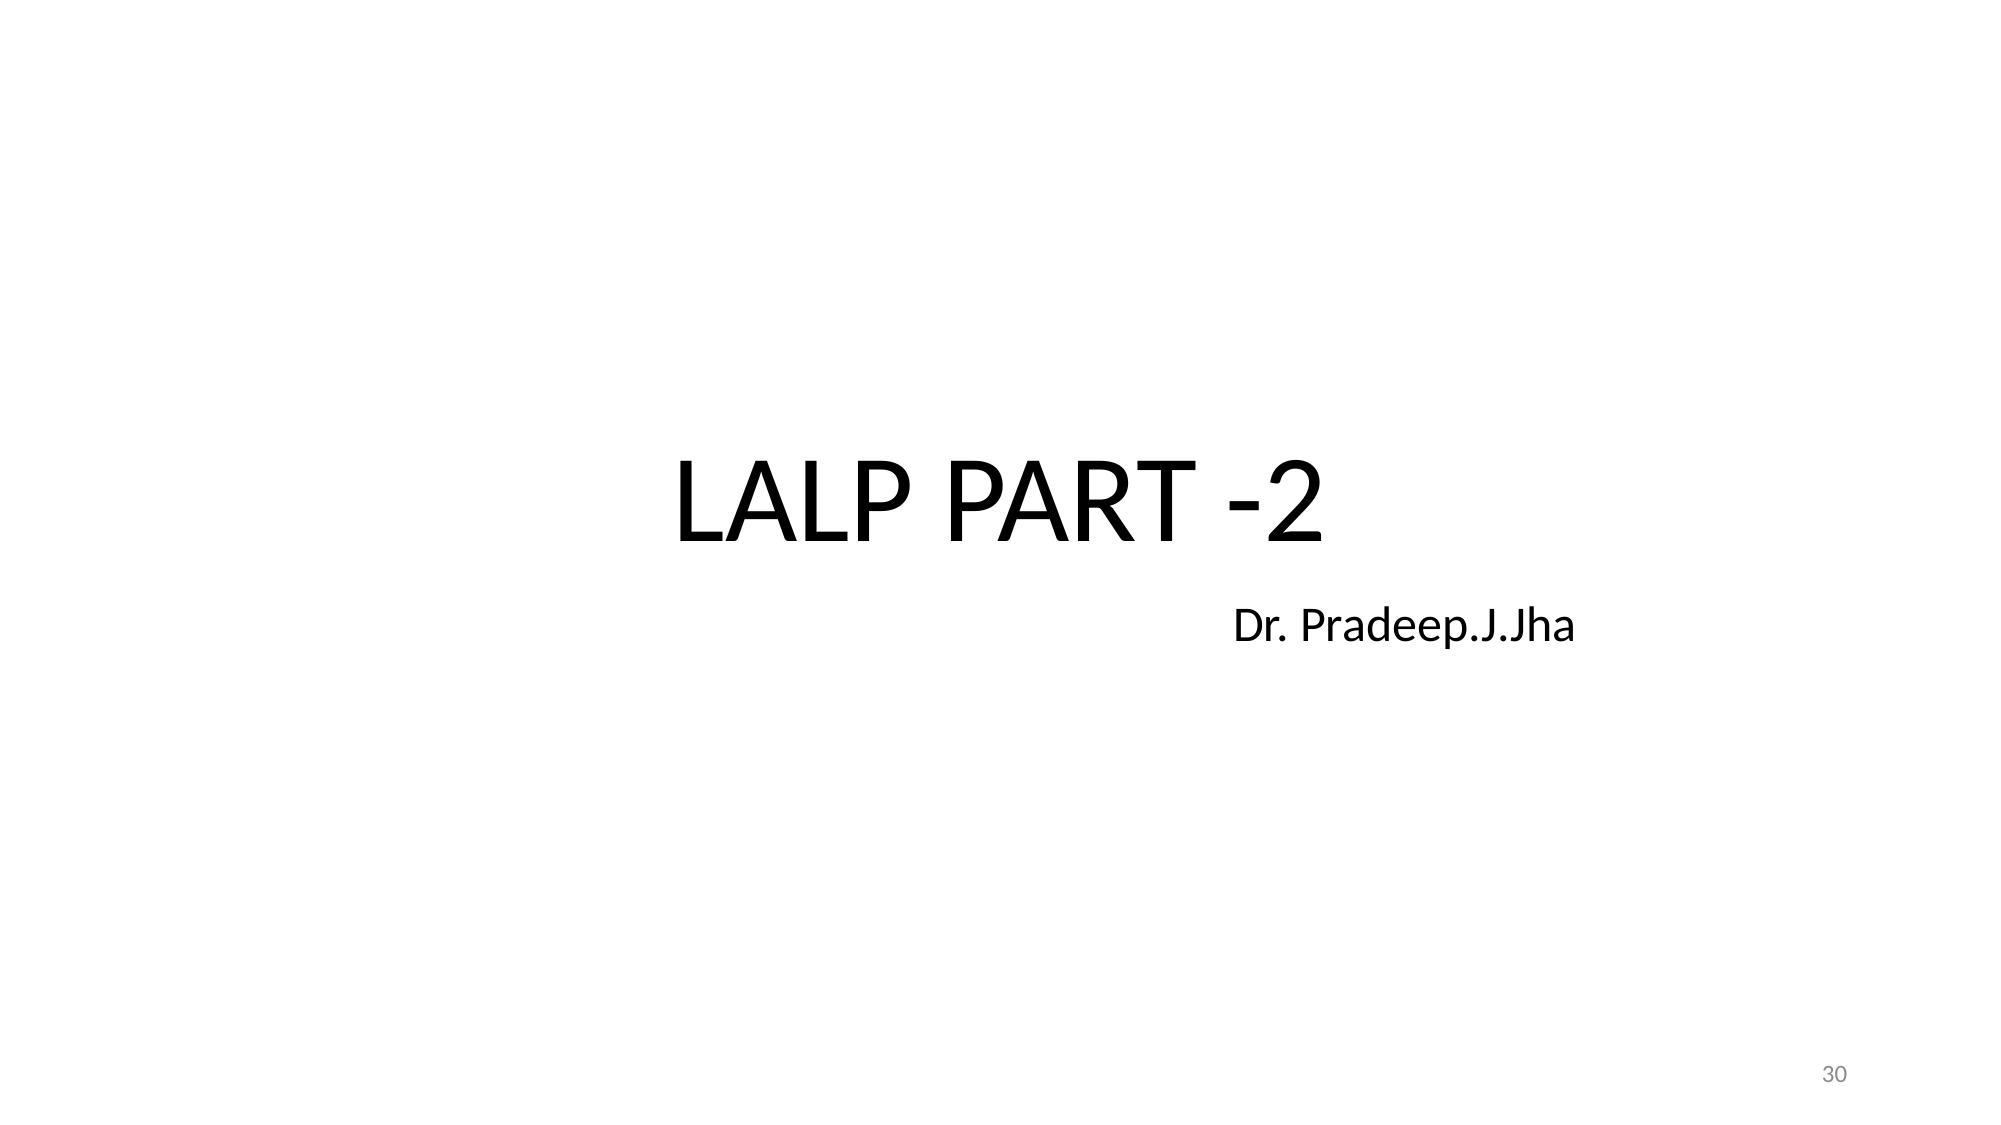

# LALP PART -2
                                                                        Dr. Pradeep.J.Jha
30